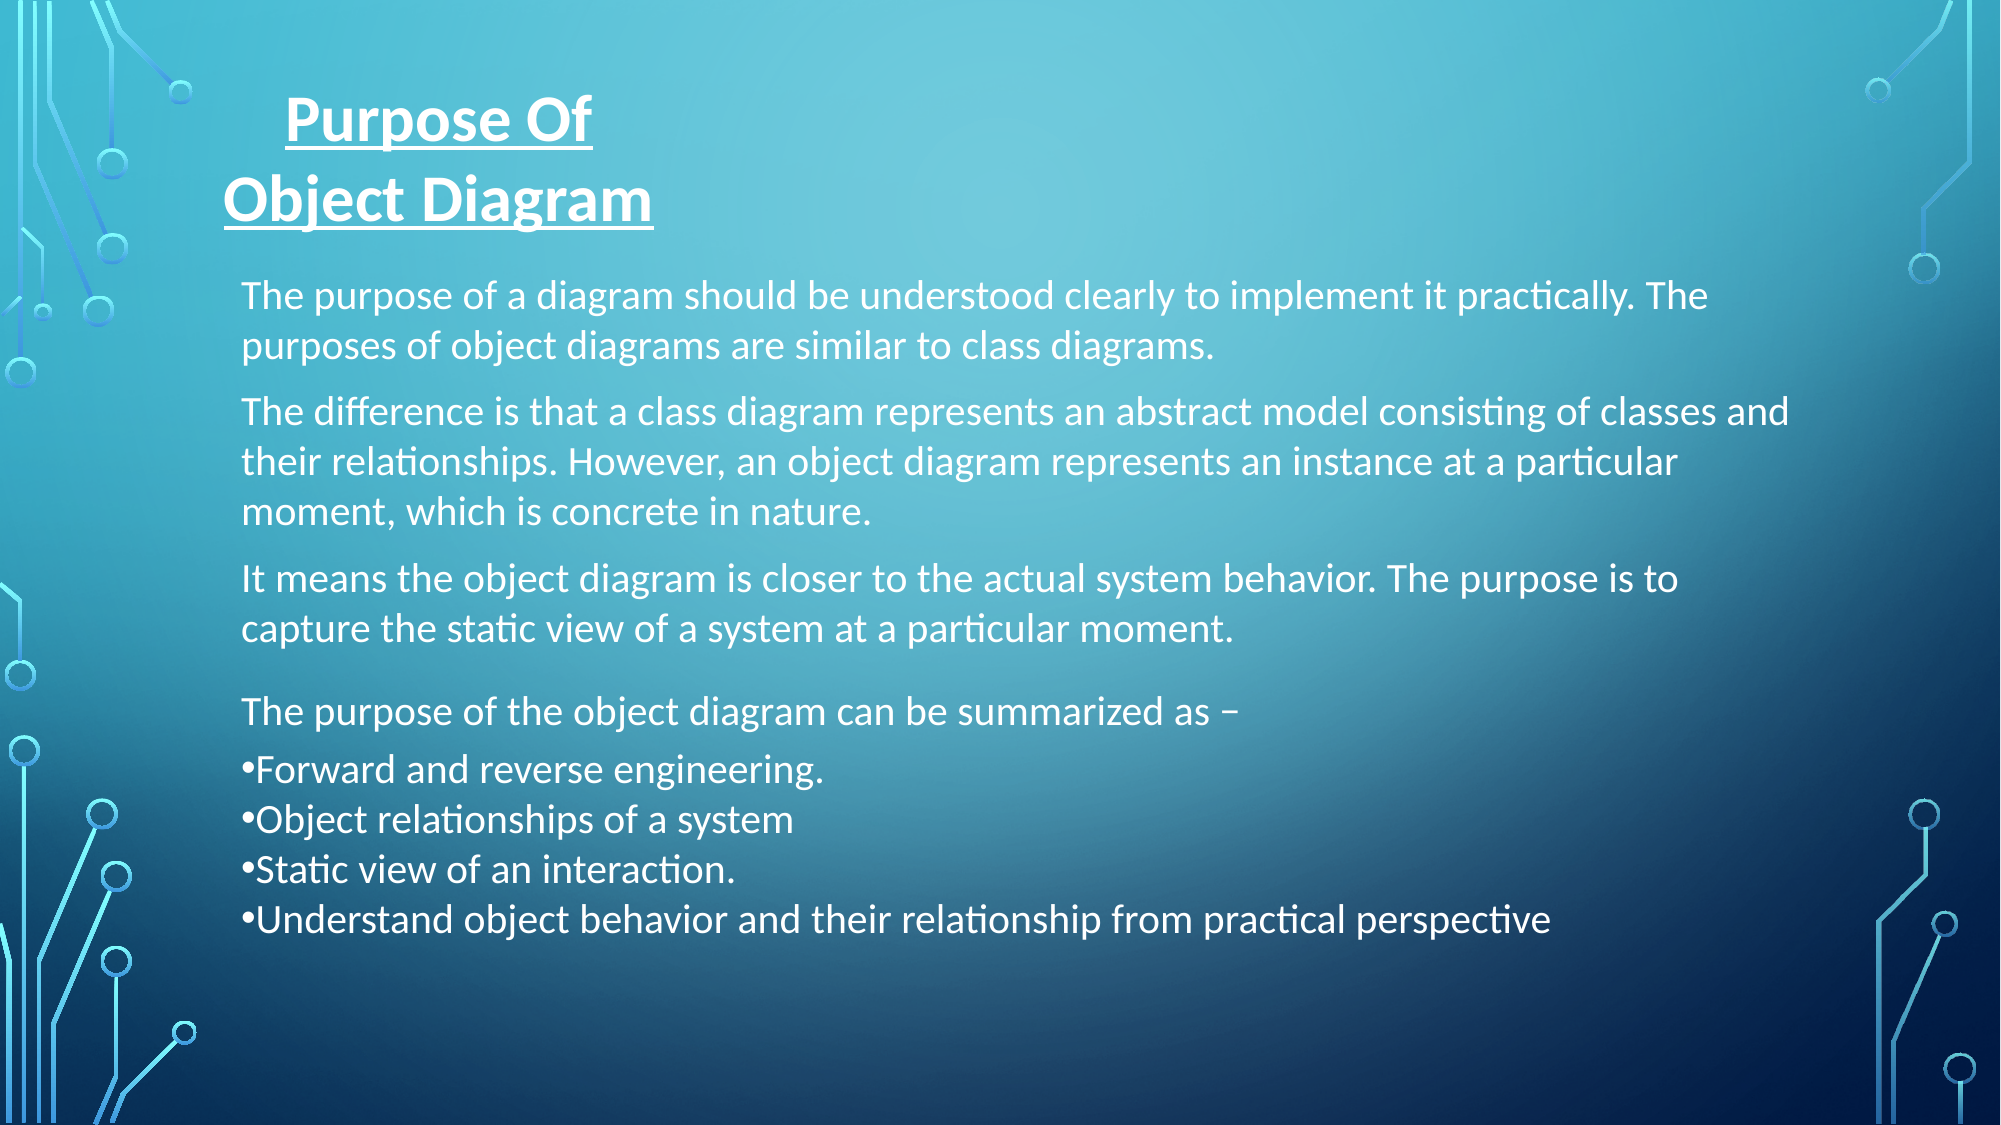

Purpose Of Object Diagram
The purpose of a diagram should be understood clearly to implement it practically. The purposes of object diagrams are similar to class diagrams.
The difference is that a class diagram represents an abstract model consisting of classes and their relationships. However, an object diagram represents an instance at a particular moment, which is concrete in nature.
It means the object diagram is closer to the actual system behavior. The purpose is to capture the static view of a system at a particular moment.
The purpose of the object diagram can be summarized as −
Forward and reverse engineering.
Object relationships of a system
Static view of an interaction.
Understand object behavior and their relationship from practical perspective